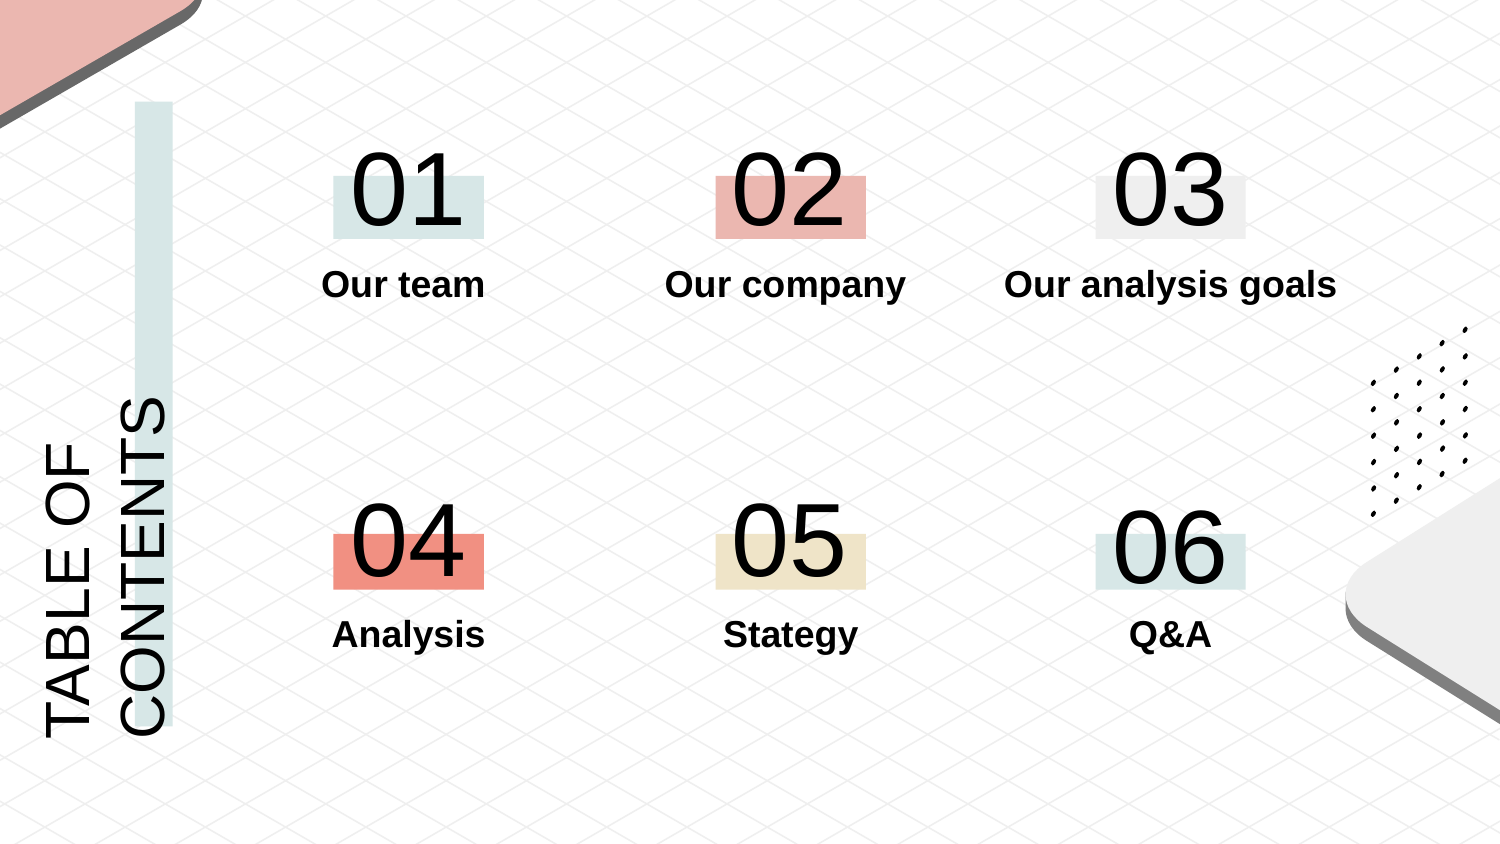

01
02
03

# Our company
Our analysis goals
Our team

TABLE OF CONTENTS

04
05
06

Analysis
Stategy
Q&A